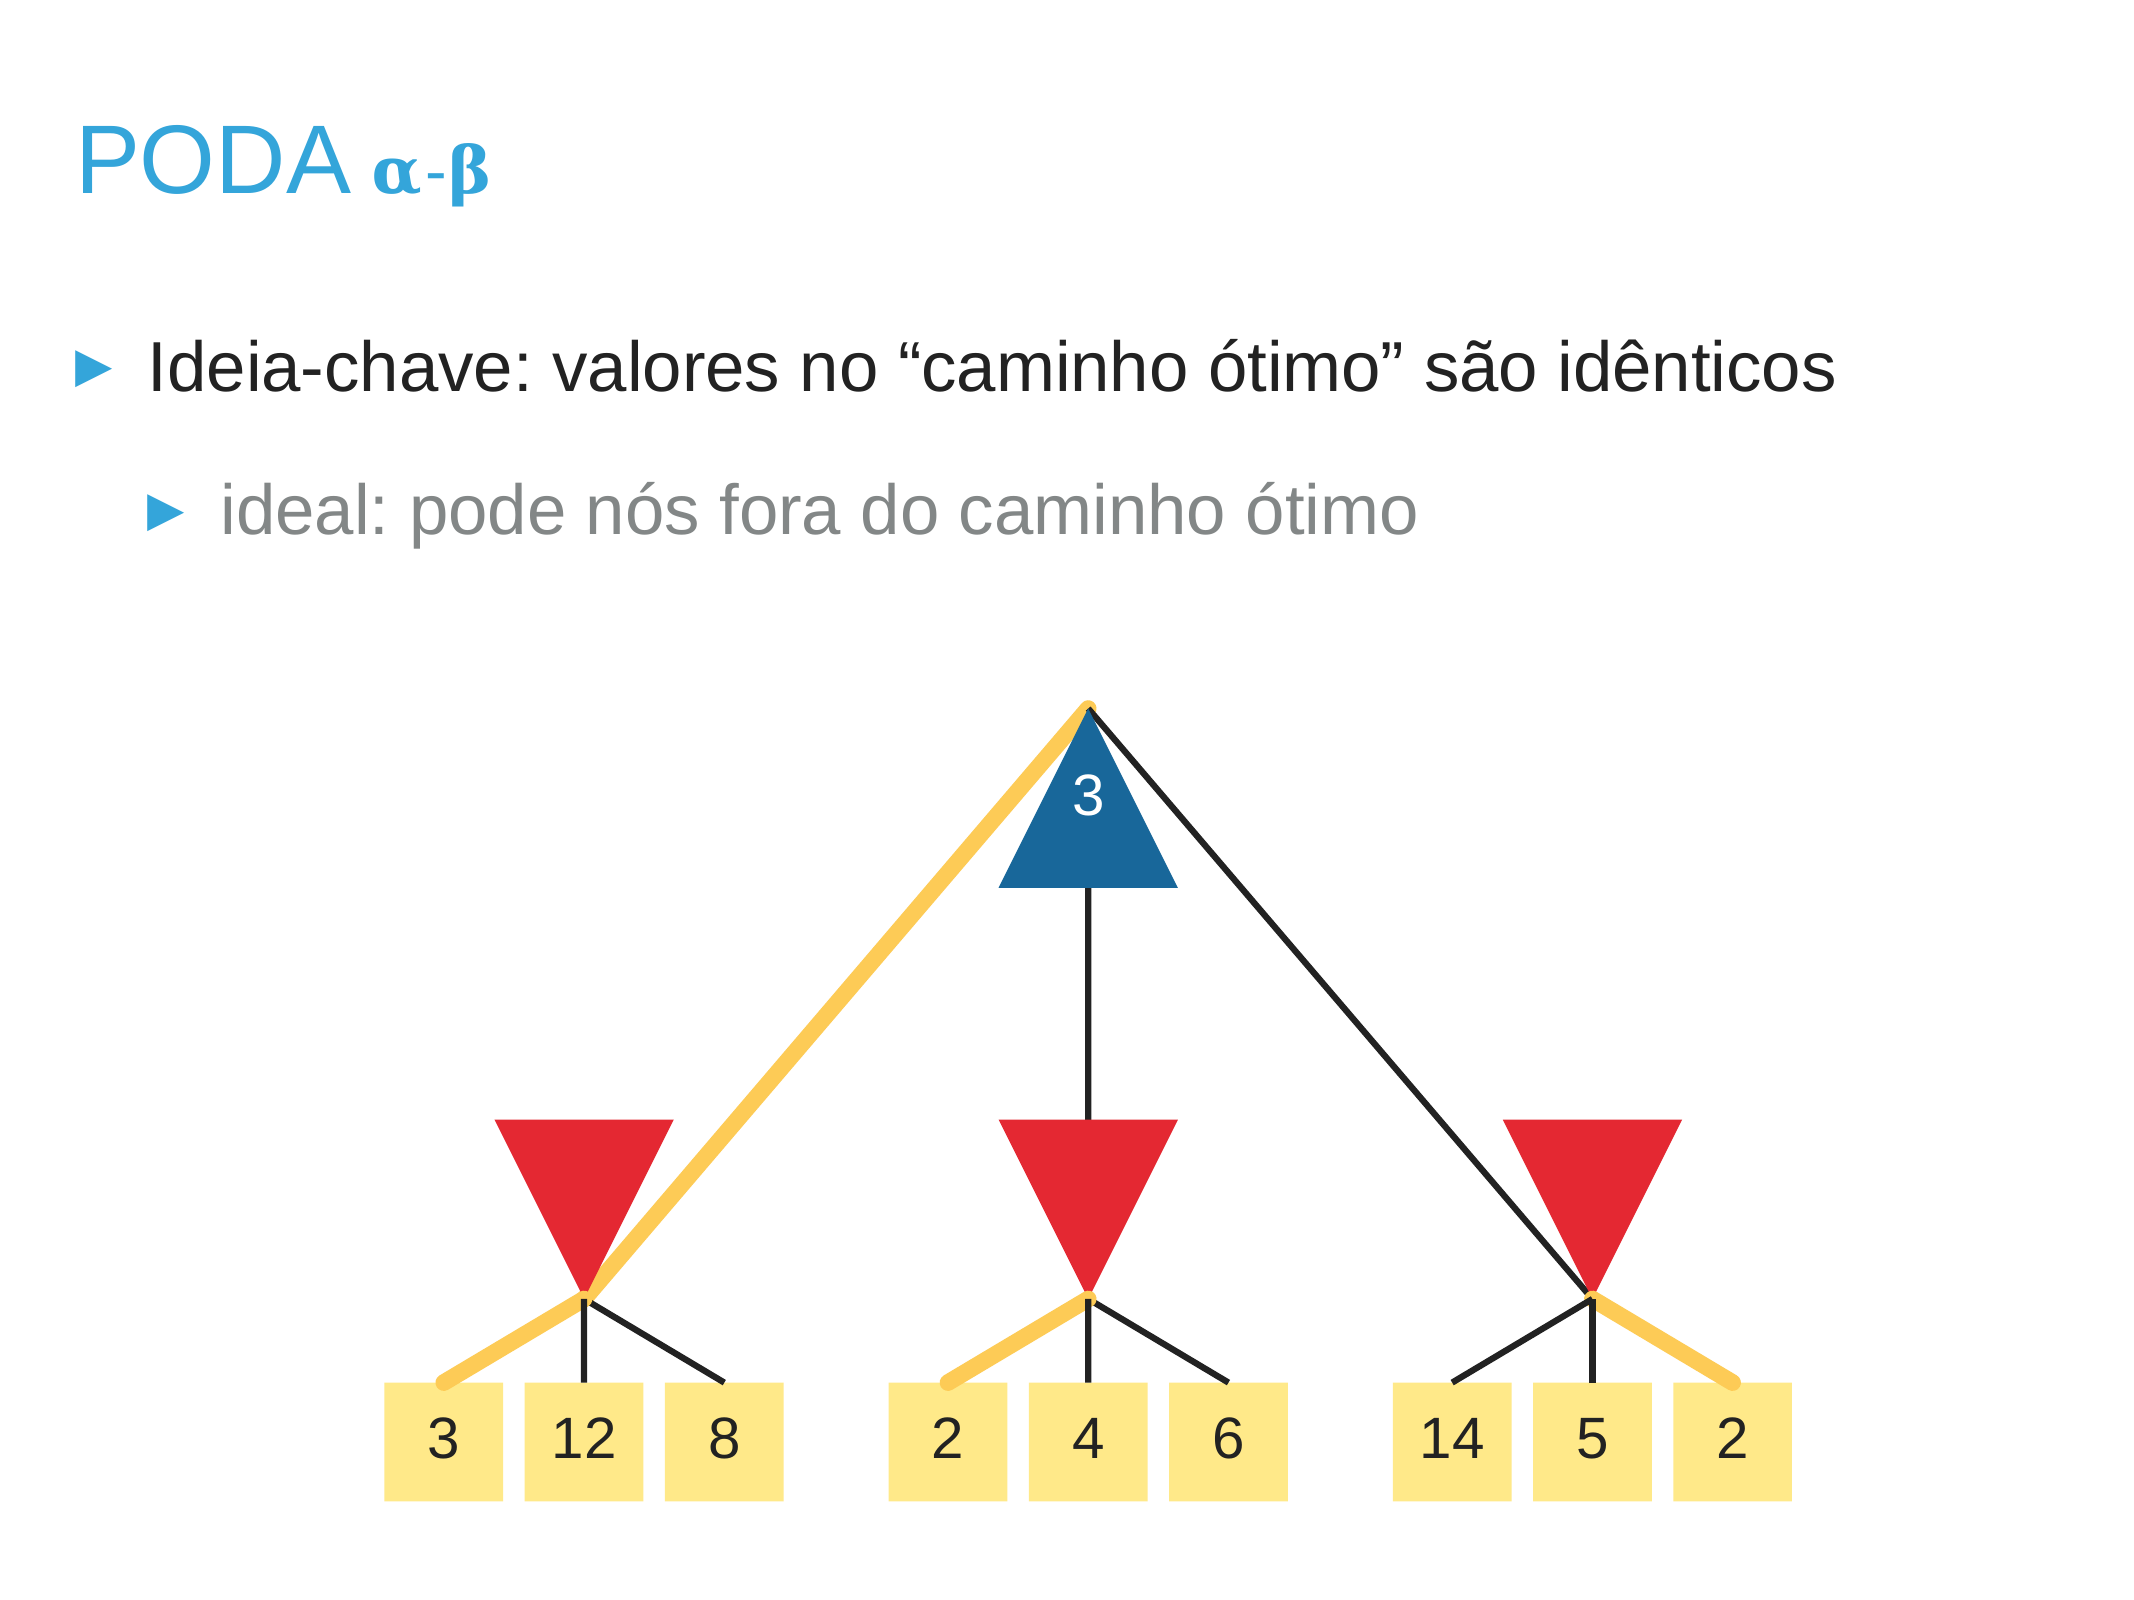

# poda 𝛂-𝛃
Ideia-chave: valores no “caminho ótimo” são idênticos
ideal: pode nós fora do caminho ótimo
3

3
2
2
3
12
8
2
4
6
14
5
2